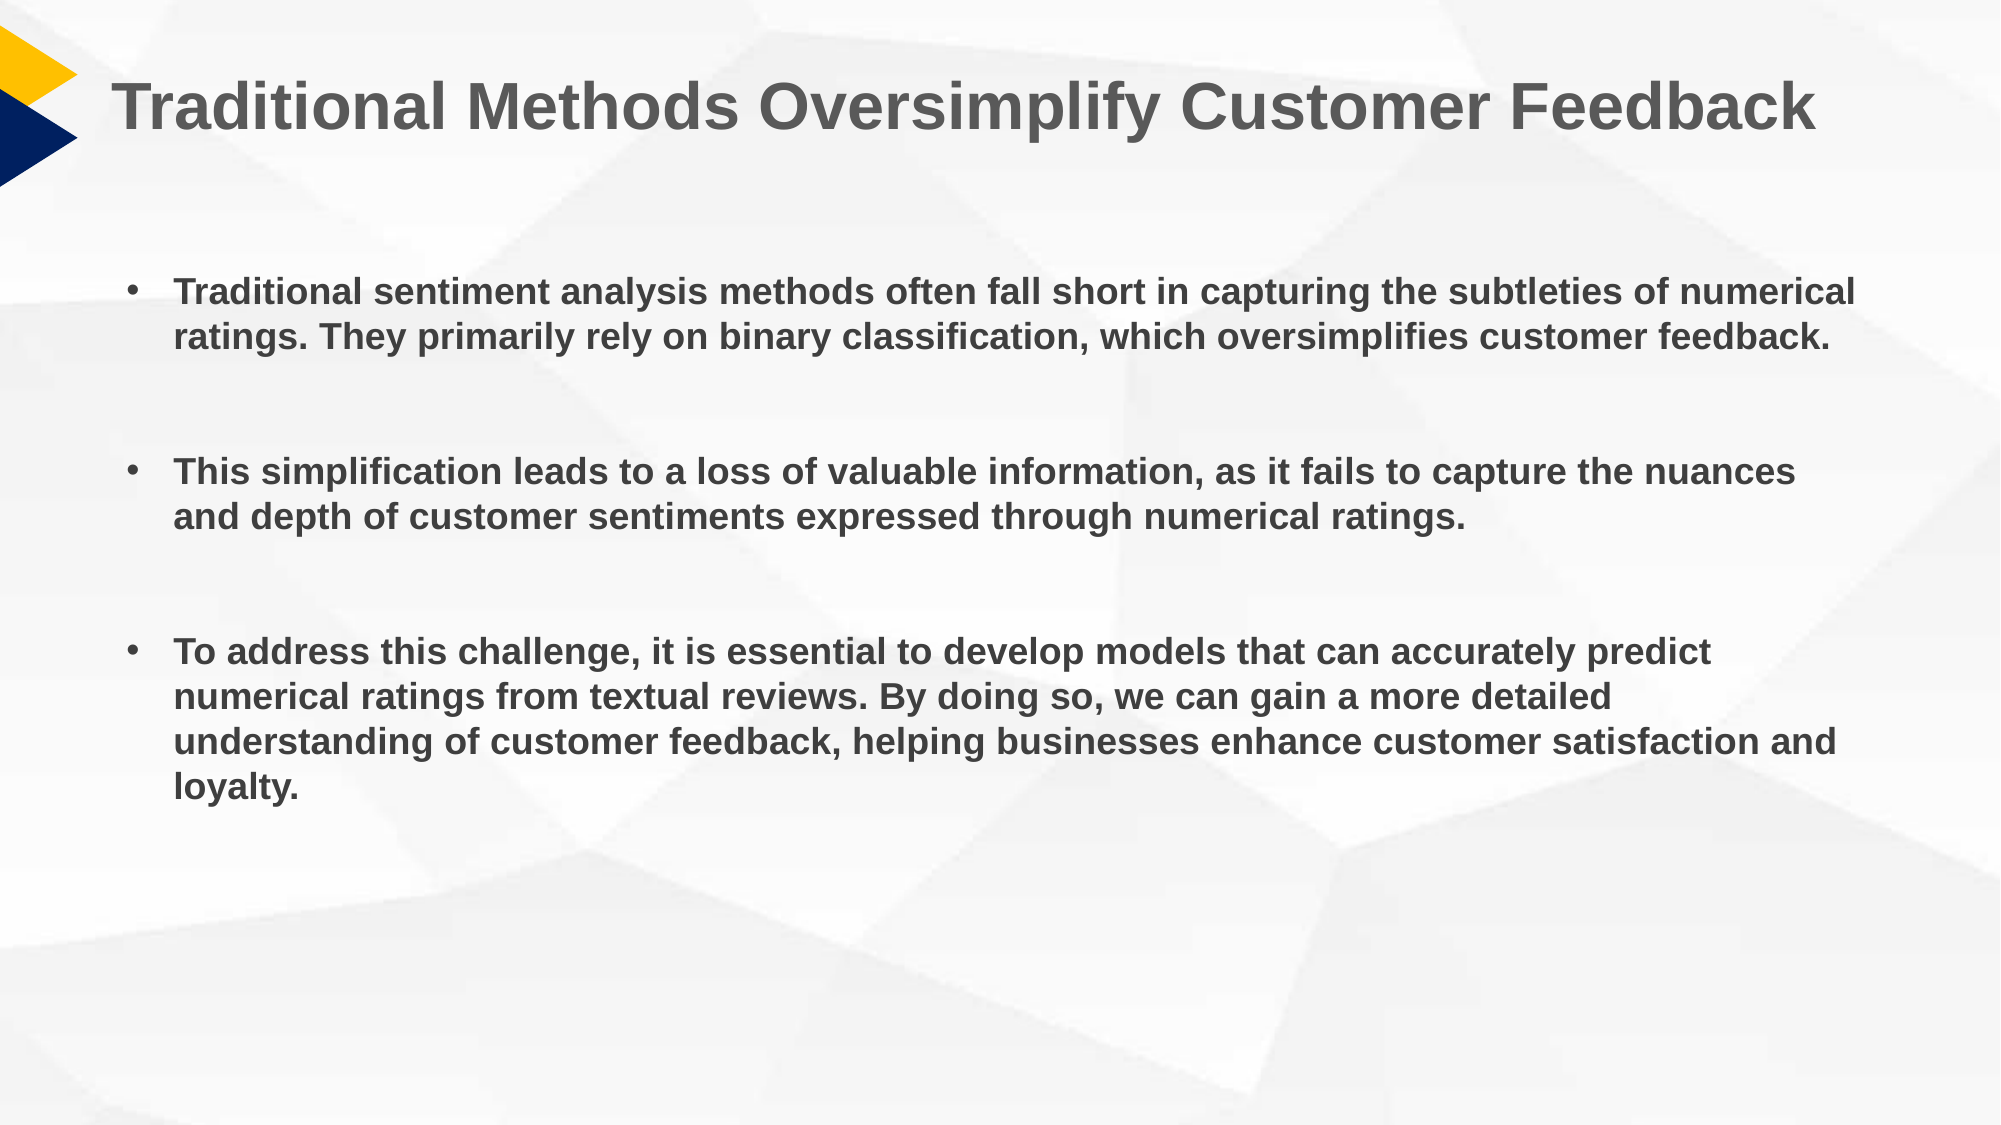

Traditional Methods Oversimplify Customer Feedback
Traditional sentiment analysis methods often fall short in capturing the subtleties of numerical ratings. They primarily rely on binary classification, which oversimplifies customer feedback.

This simplification leads to a loss of valuable information, as it fails to capture the nuances and depth of customer sentiments expressed through numerical ratings.

To address this challenge, it is essential to develop models that can accurately predict numerical ratings from textual reviews. By doing so, we can gain a more detailed understanding of customer feedback, helping businesses enhance customer satisfaction and loyalty.